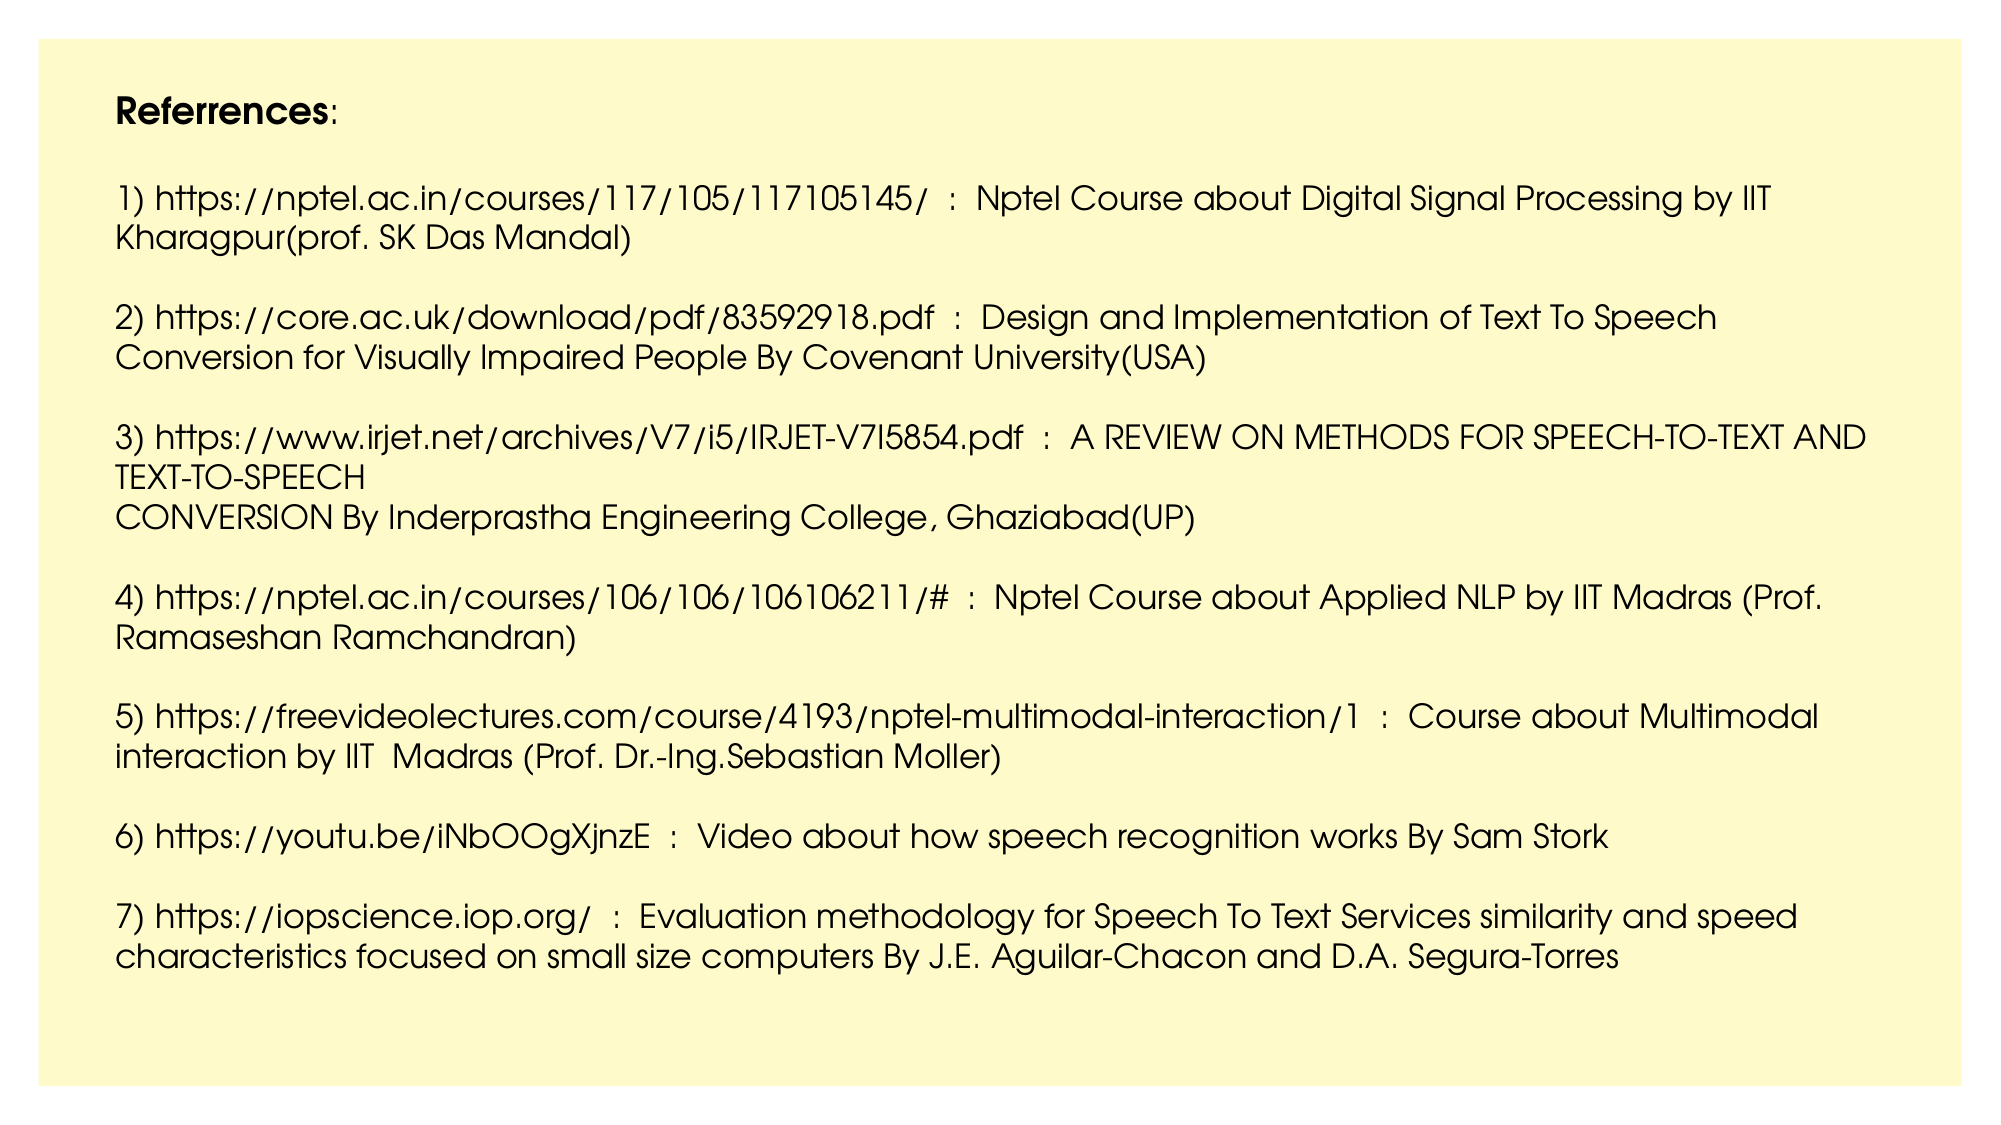

Referrences:

1) https://nptel.ac.in/courses/117/105/117105145/  :  Nptel Course about Digital Signal Processing by IIT Kharagpur(prof. SK Das Mandal)

2) https://core.ac.uk/download/pdf/83592918.pdf  :  Design and Implementation of Text To Speech Conversion for Visually Impaired People By Covenant University(USA)

3) https://www.irjet.net/archives/V7/i5/IRJET-V7I5854.pdf  :  A REVIEW ON METHODS FOR SPEECH-TO-TEXT AND TEXT-TO-SPEECH
CONVERSION By Inderprastha Engineering College, Ghaziabad(UP)

4) https://nptel.ac.in/courses/106/106/106106211/#  :  Nptel Course about Applied NLP by IIT Madras (Prof. Ramaseshan Ramchandran)

5) https://freevideolectures.com/course/4193/nptel-multimodal-interaction/1  :  Course about Multimodal interaction by IIT  Madras (Prof. Dr.-Ing.Sebastian Moller)

6) https://youtu.be/iNbOOgXjnzE  :  Video about how speech recognition works By Sam Stork

7) https://iopscience.iop.org/  :  Evaluation methodology for Speech To Text Services similarity and speed characteristics focused on small size computers By J.E. Aguilar-Chacon and D.A. Segura-Torres